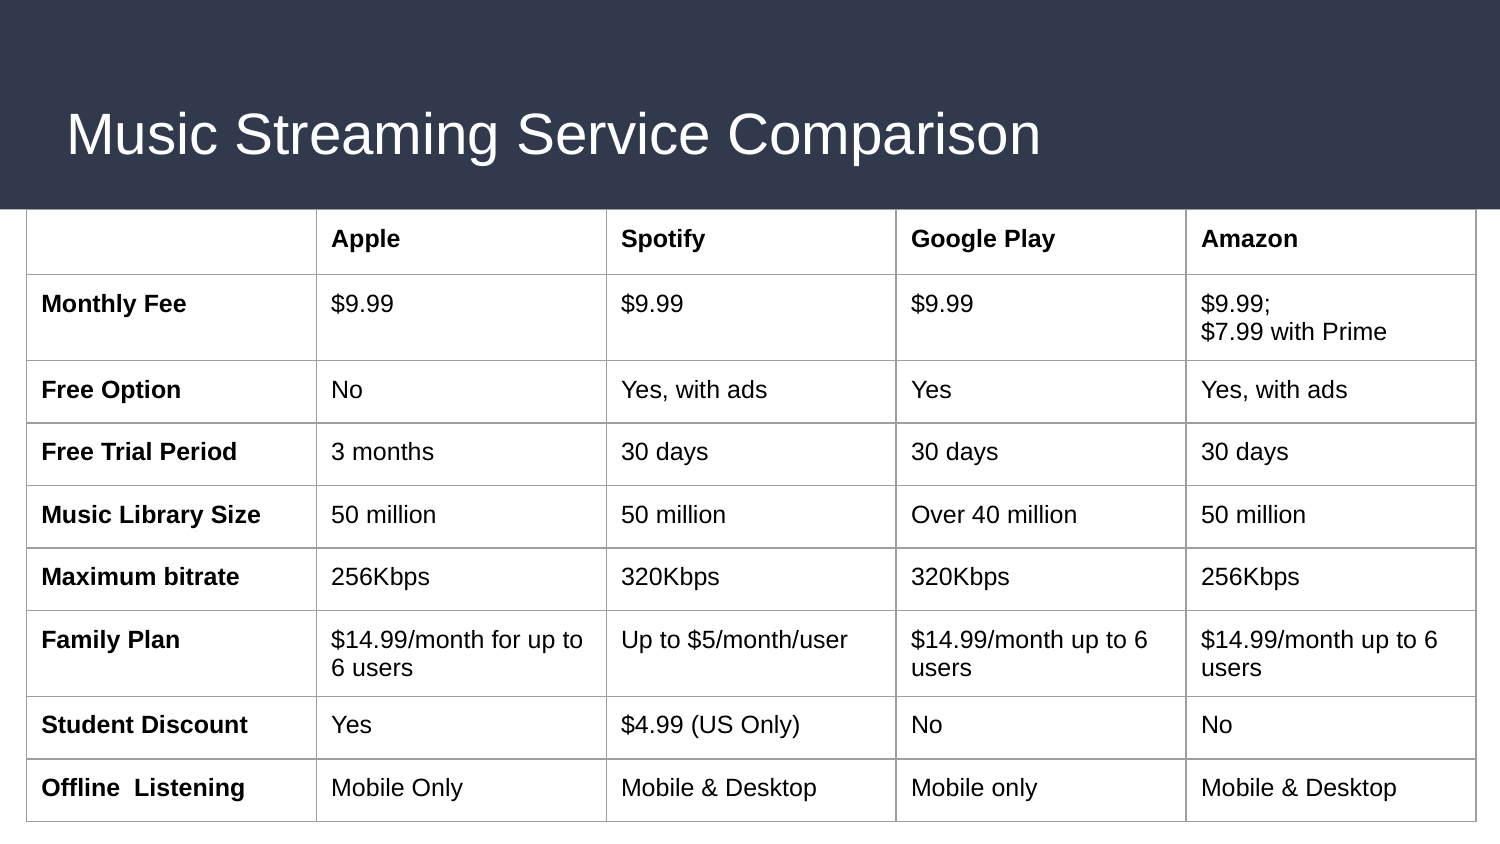

# Music Streaming Service Comparison
|  | Apple | Spotify | Google Play | Amazon |
| --- | --- | --- | --- | --- |
| Monthly Fee | $9.99 | $9.99 | $9.99 | $9.99; $7.99 with Prime |
| Free Option | No | Yes, with ads | Yes | Yes, with ads |
| Free Trial Period | 3 months | 30 days | 30 days | 30 days |
| Music Library Size | 50 million | 50 million | Over 40 million | 50 million |
| Maximum bitrate | 256Kbps | 320Kbps | 320Kbps | 256Kbps |
| Family Plan | $14.99/month for up to 6 users | Up to $5/month/user | $14.99/month up to 6 users | $14.99/month up to 6 users |
| Student Discount | Yes | $4.99 (US Only) | No | No |
| Offline Listening | Mobile Only | Mobile & Desktop | Mobile only | Mobile & Desktop |